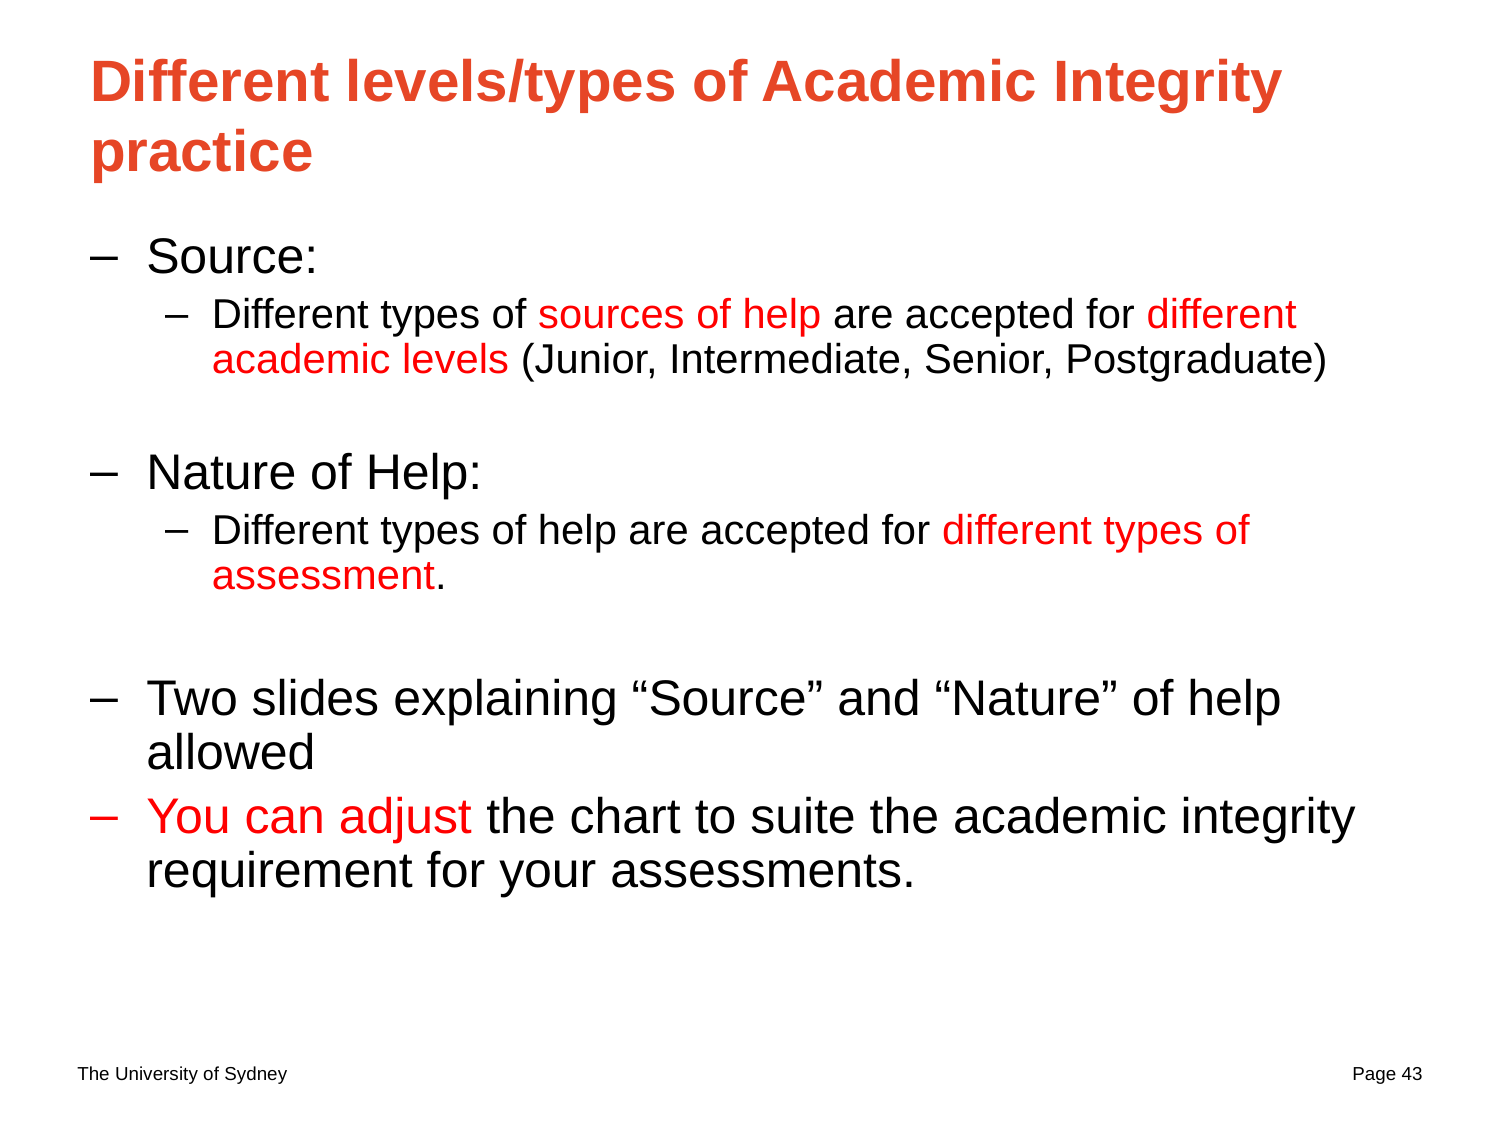

# Different levels/types of Academic Integrity practice
Source:
Different types of sources of help are accepted for different academic levels (Junior, Intermediate, Senior, Postgraduate)

Nature of Help:
Different types of help are accepted for different types of assessment.

Two slides explaining “Source” and “Nature” of help allowed
You can adjust the chart to suite the academic integrity requirement for your assessments.